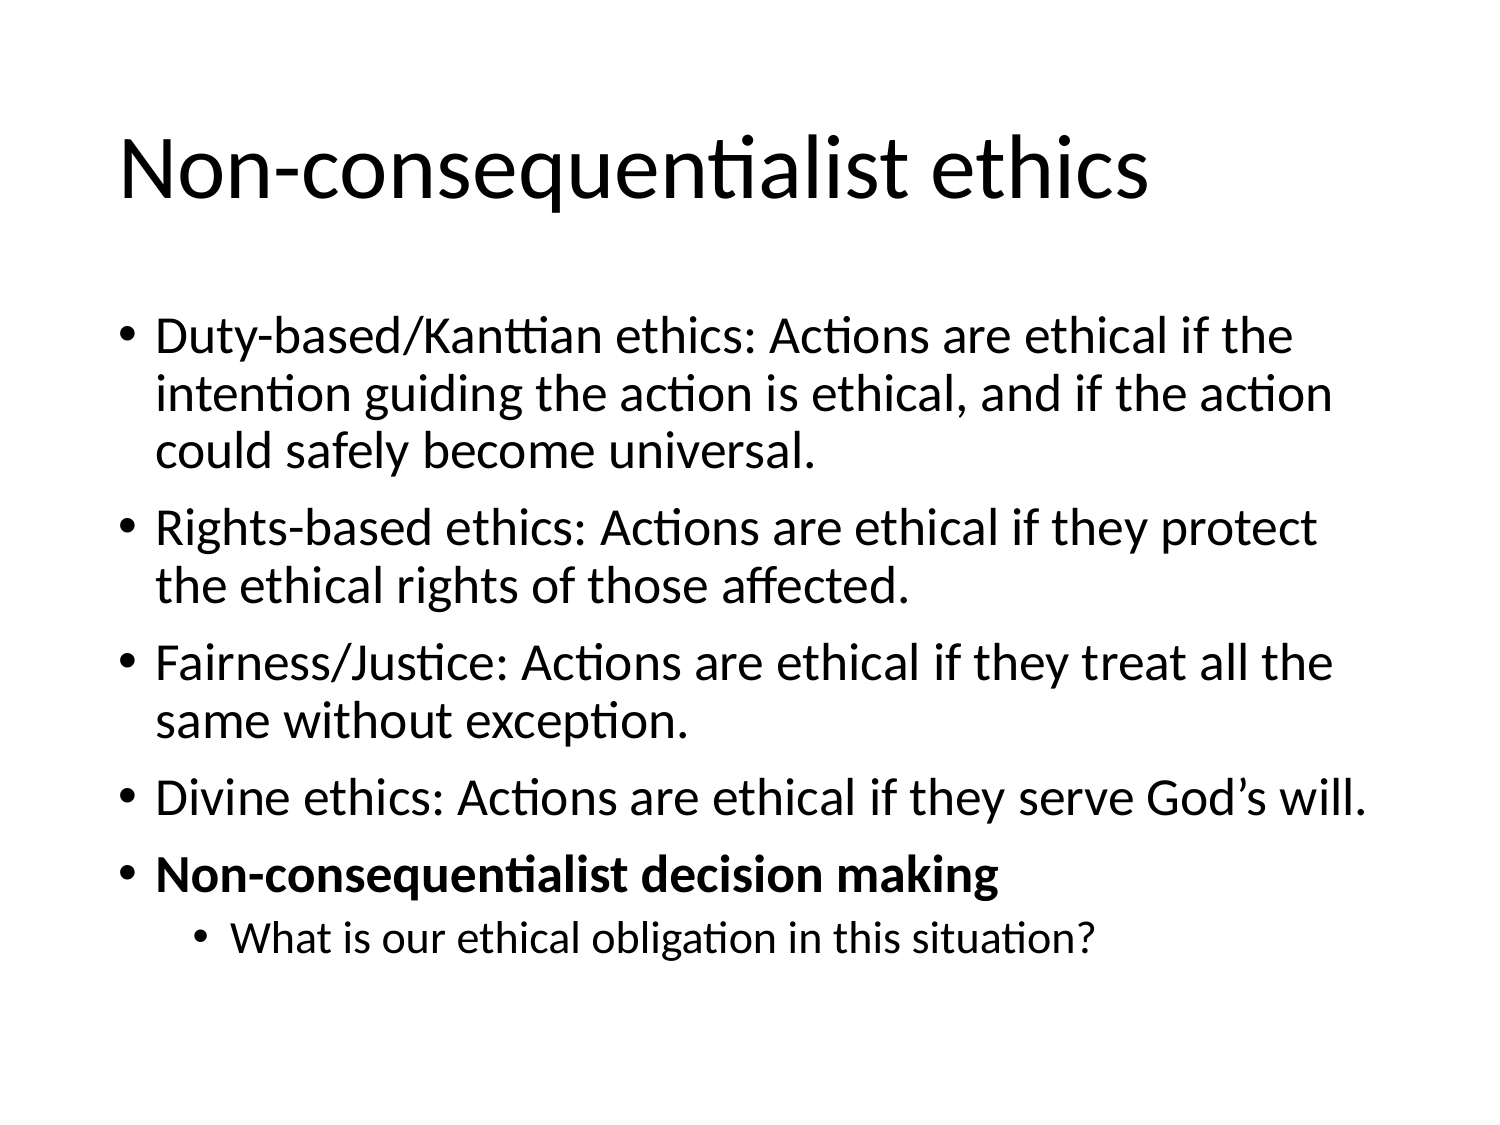

# Non-consequentialist ethics
Duty-based/Kanttian ethics: Actions are ethical if the intention guiding the action is ethical, and if the action could safely become universal.
Rights-based ethics: Actions are ethical if they protect the ethical rights of those affected.
Fairness/Justice: Actions are ethical if they treat all the same without exception.
Divine ethics: Actions are ethical if they serve God’s will.
Non-consequentialist decision making
What is our ethical obligation in this situation?